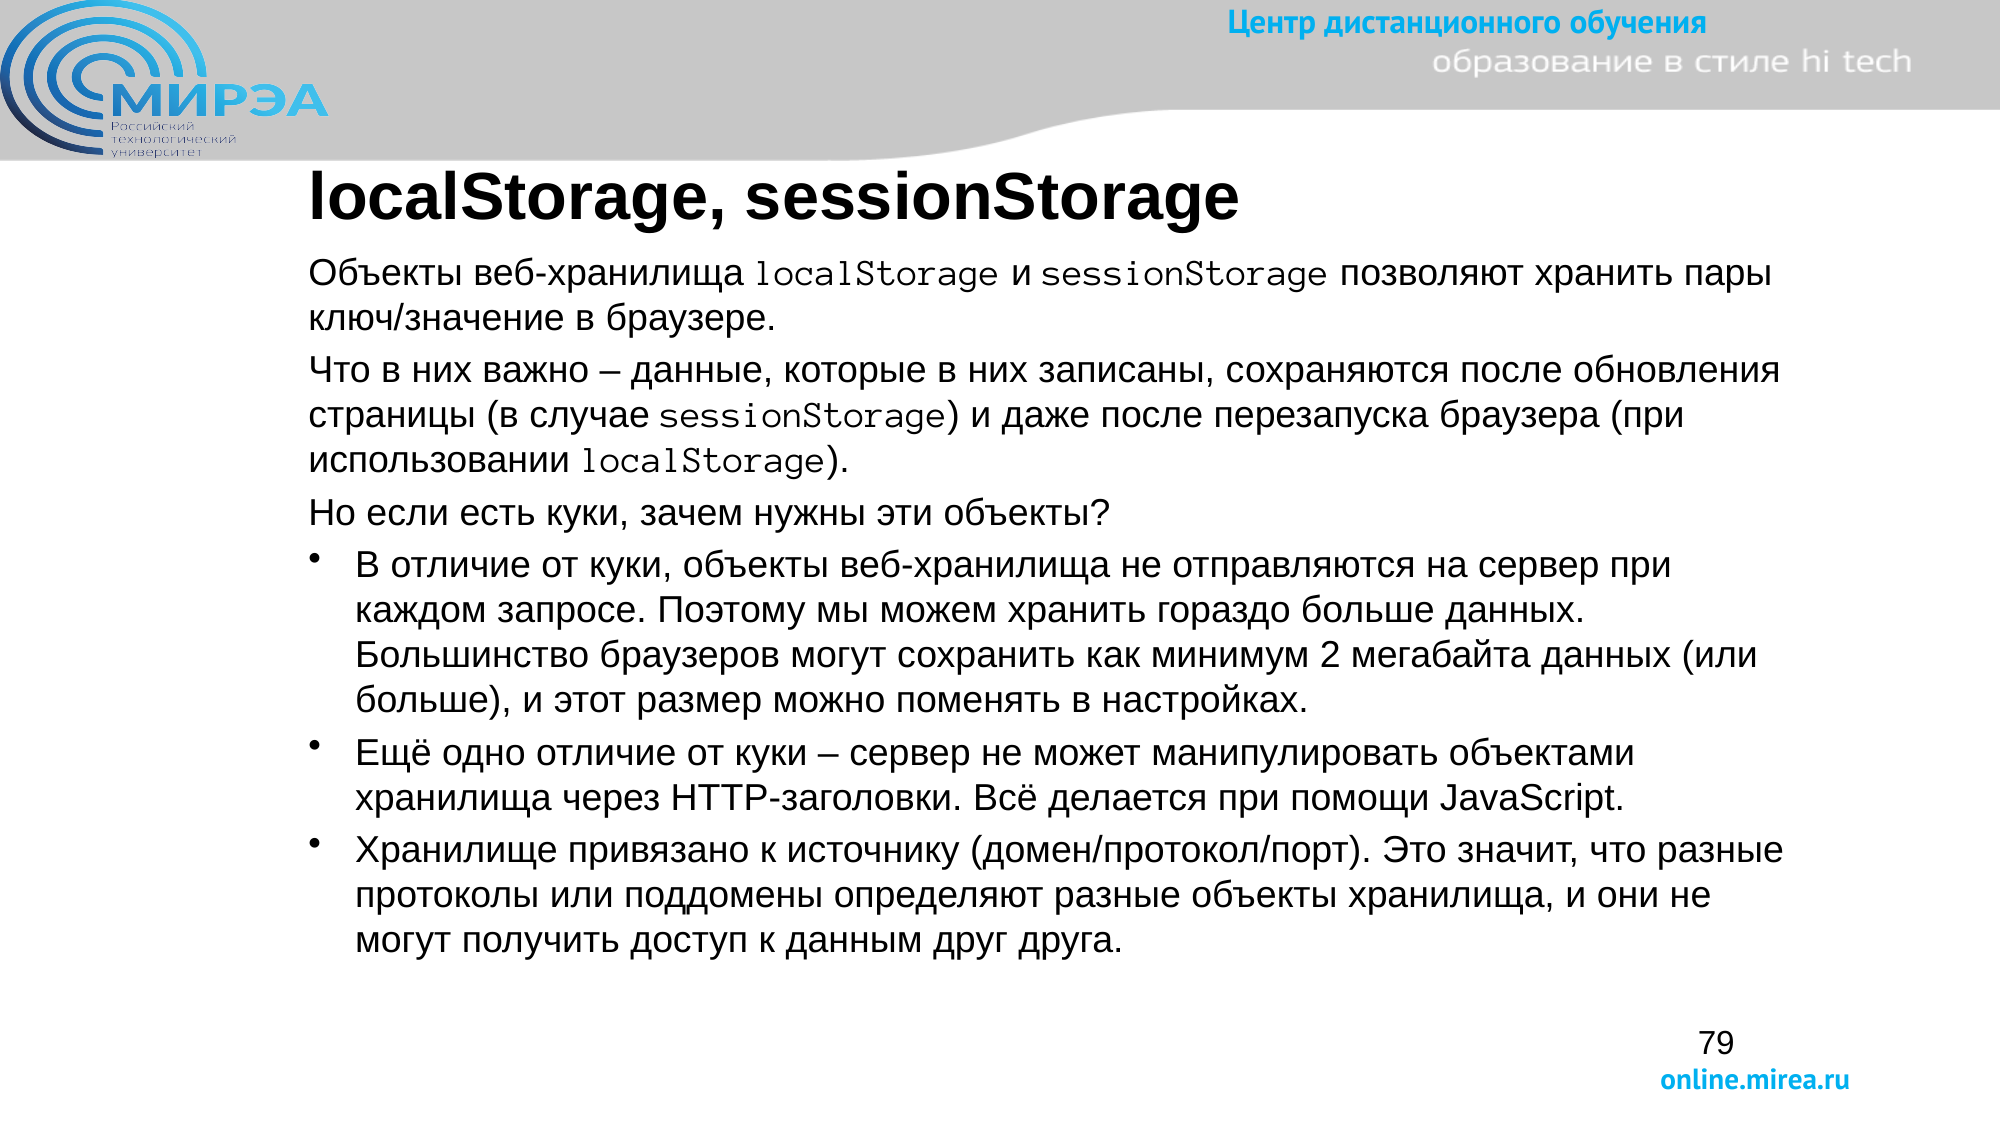

localStorage, sessionStorage
Объекты веб-хранилища localStorage и sessionStorage позволяют хранить пары ключ/значение в браузере.
Что в них важно – данные, которые в них записаны, сохраняются после обновления страницы (в случае sessionStorage) и даже после перезапуска браузера (при использовании localStorage).
Но если есть куки, зачем нужны эти объекты?
В отличие от куки, объекты веб-хранилища не отправляются на сервер при каждом запросе. Поэтому мы можем хранить гораздо больше данных. Большинство браузеров могут сохранить как минимум 2 мегабайта данных (или больше), и этот размер можно поменять в настройках.
Ещё одно отличие от куки – сервер не может манипулировать объектами хранилища через HTTP-заголовки. Всё делается при помощи JavaScript.
Хранилище привязано к источнику (домен/протокол/порт). Это значит, что разные протоколы или поддомены определяют разные объекты хранилища, и они не могут получить доступ к данным друг друга.

79